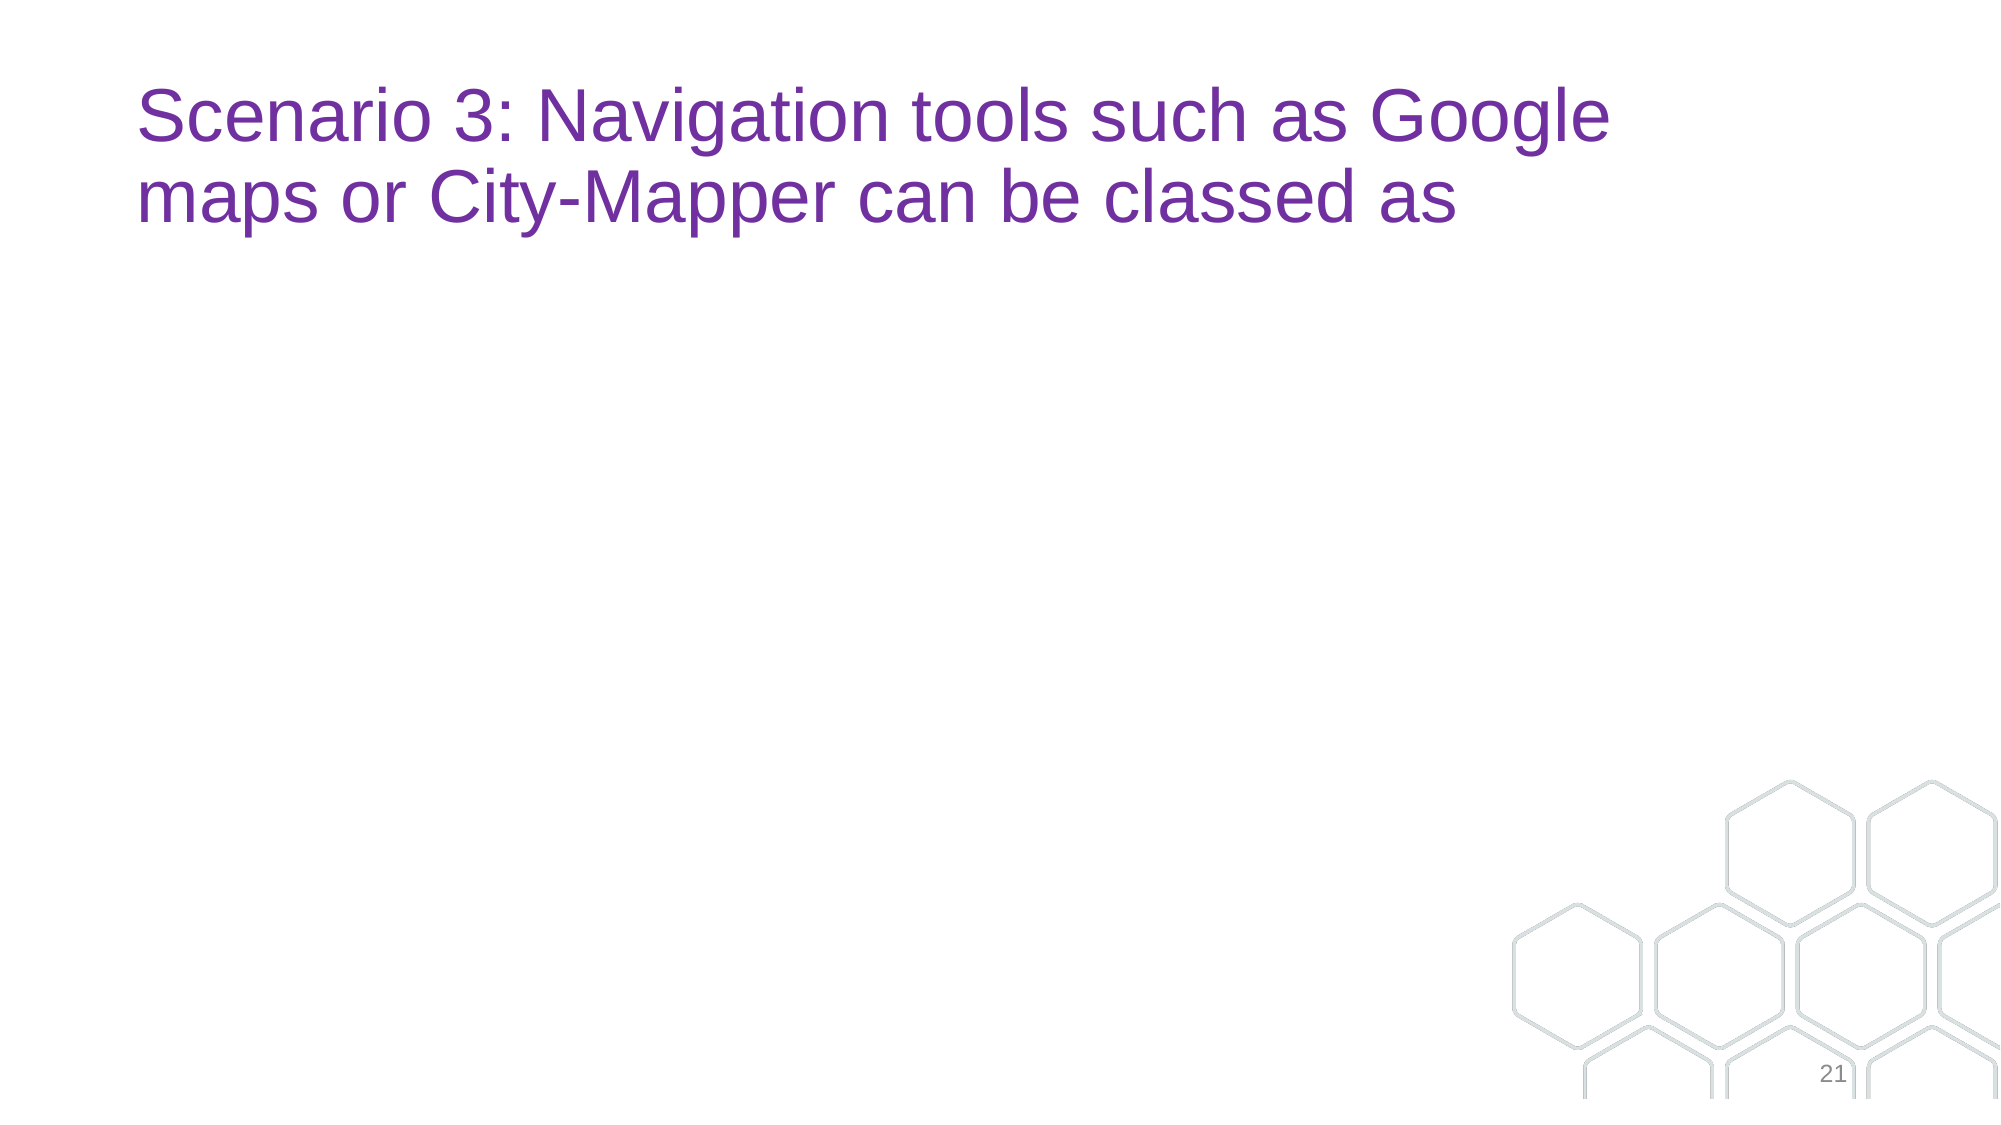

# Scenario 3: Navigation tools such as Google maps or City-Mapper can be classed as
21